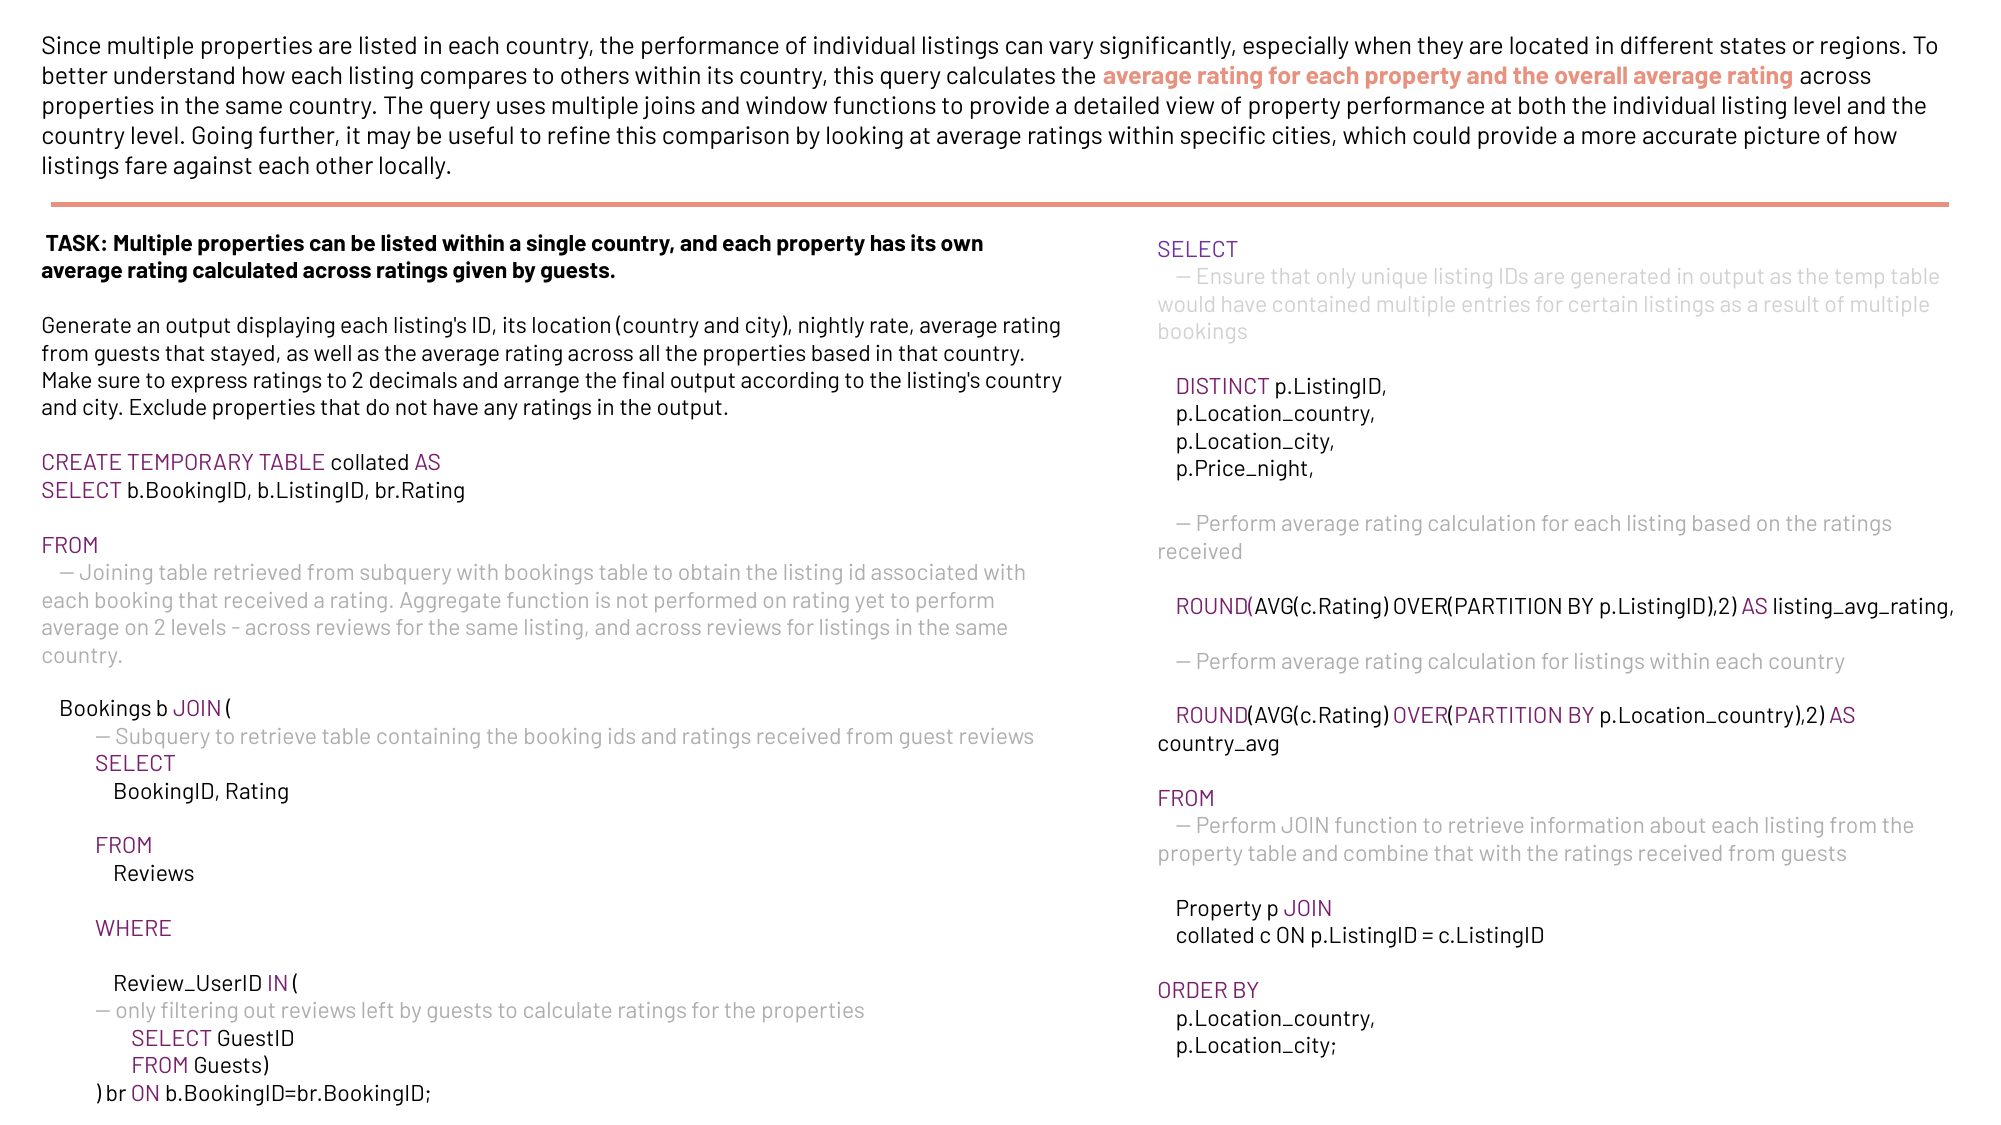

Since multiple properties are listed in each country, the performance of individual listings can vary significantly, especially when they are located in different states or regions. To better understand how each listing compares to others within its country, this query calculates the average rating for each property and the overall average rating across properties in the same country. The query uses multiple joins and window functions to provide a detailed view of property performance at both the individual listing level and the country level. Going further, it may be useful to refine this comparison by looking at average ratings within specific cities, which could provide a more accurate picture of how listings fare against each other locally.
 TASK: Multiple properties can be listed within a single country, and each property has its own average rating calculated across ratings given by guests.

Generate an output displaying each listing's ID, its location (country and city), nightly rate, average rating from guests that stayed, as well as the average rating across all the properties based in that country. Make sure to express ratings to 2 decimals and arrange the final output according to the listing's country and city. Exclude properties that do not have any ratings in the output.

CREATE TEMPORARY TABLE collated AS
SELECT b.BookingID, b.ListingID, br.Rating

FROM
    -- Joining table retrieved from subquery with bookings table to obtain the listing id associated with each booking that received a rating. Aggregate function is not performed on rating yet to perform average on 2 levels - across reviews for the same listing, and across reviews for listings in the same country.

    Bookings b JOIN (
            -- Subquery to retrieve table containing the booking ids and ratings received from guest reviews
            SELECT
                BookingID, Rating

            FROM
                Reviews

            WHERE

                Review_UserID IN (
            -- only filtering out reviews left by guests to calculate ratings for the properties
                    SELECT GuestID
                    FROM Guests)
            ) br ON b.BookingID=br.BookingID;

SELECT
    -- Ensure that only unique listing IDs are generated in output as the temp table would have contained multiple entries for certain listings as a result of multiple bookings

    DISTINCT p.ListingID,
    p.Location_country,
    p.Location_city,
    p.Price_night,

    -- Perform average rating calculation for each listing based on the ratings received

    ROUND(AVG(c.Rating) OVER(PARTITION BY p.ListingID),2) AS listing_avg_rating,

    -- Perform average rating calculation for listings within each country

    ROUND(AVG(c.Rating) OVER(PARTITION BY p.Location_country),2) AS country_avg

FROM
    -- Perform JOIN function to retrieve information about each listing from the property table and combine that with the ratings received from guests

    Property p JOIN
    collated c ON p.ListingID = c.ListingID

ORDER BY
    p.Location_country,
    p.Location_city;